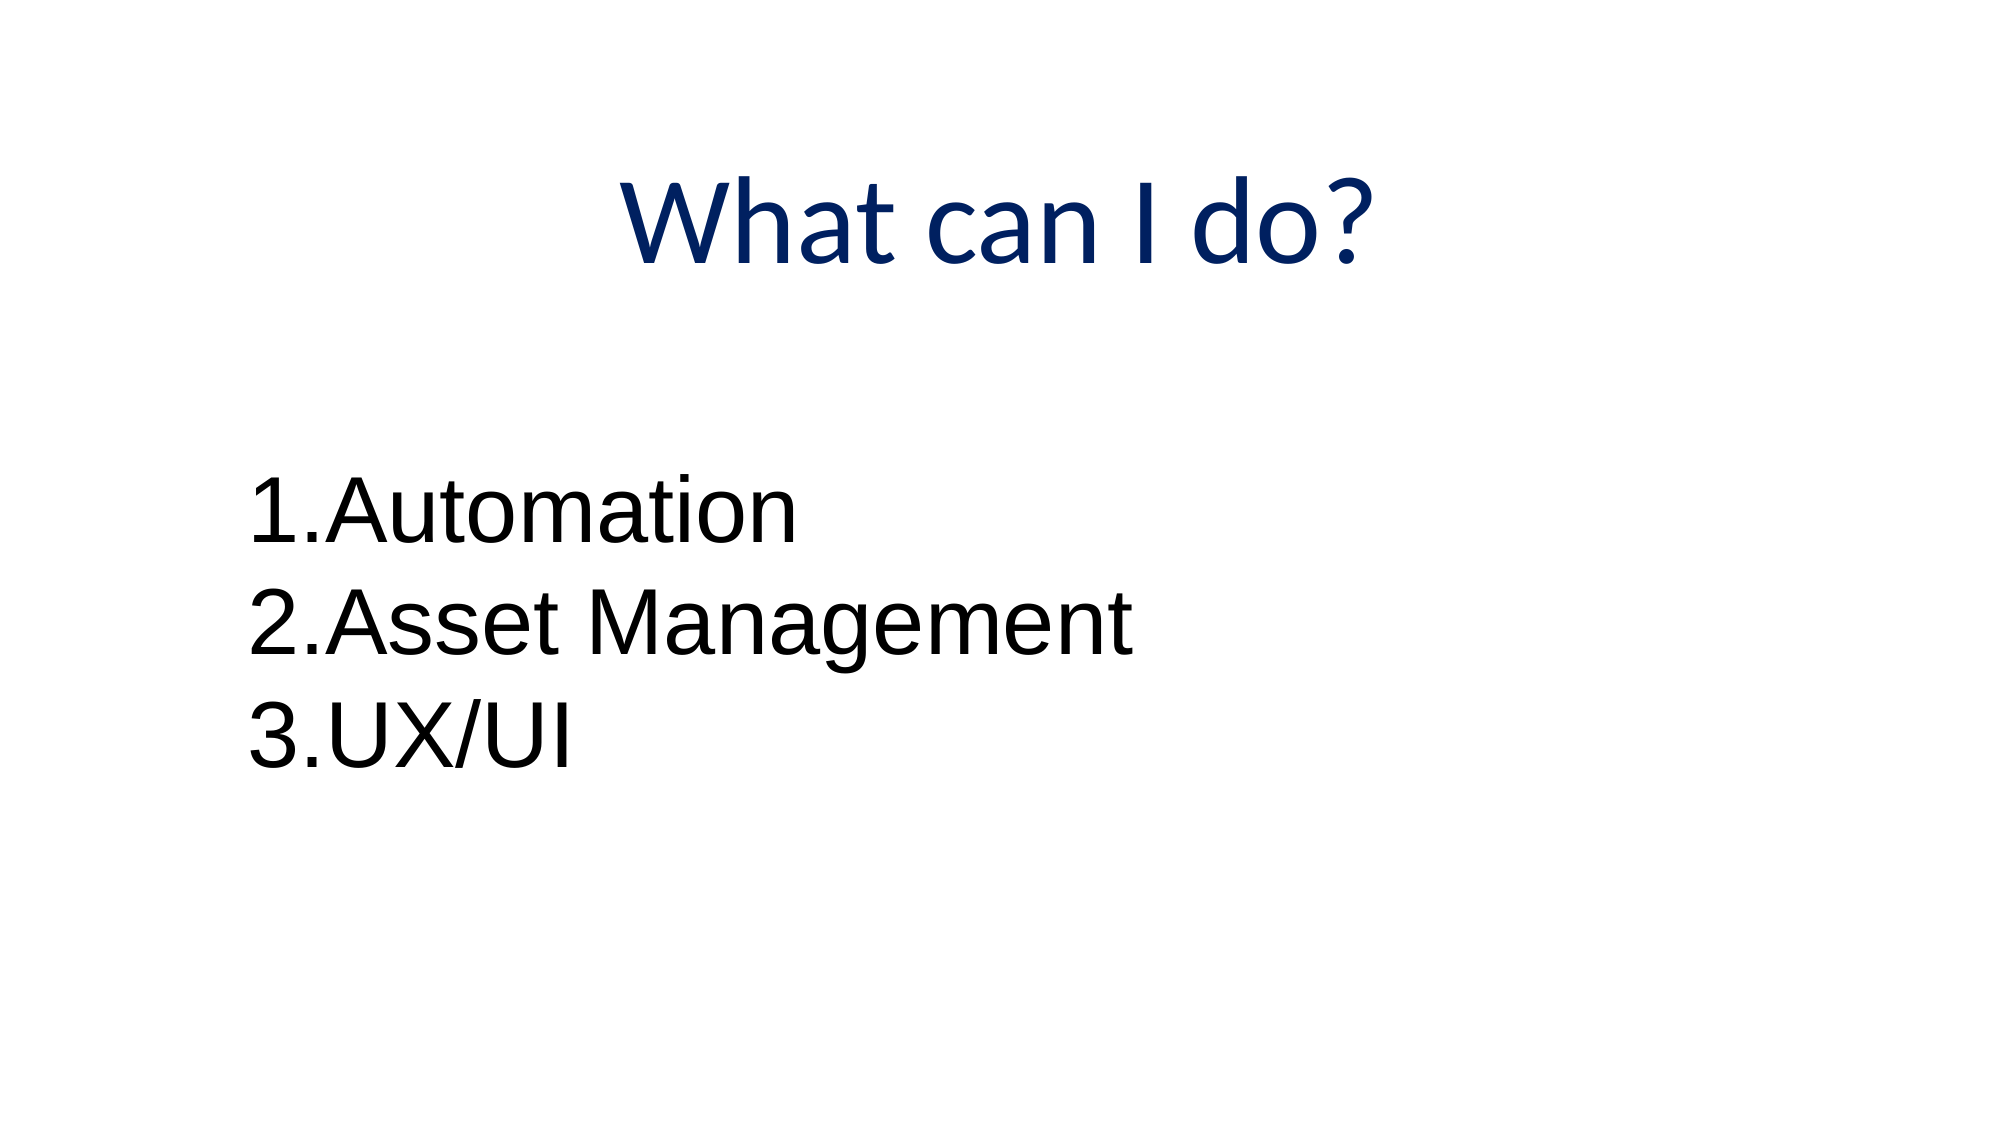

What can I do?
Automation
Asset Management
UX/UI